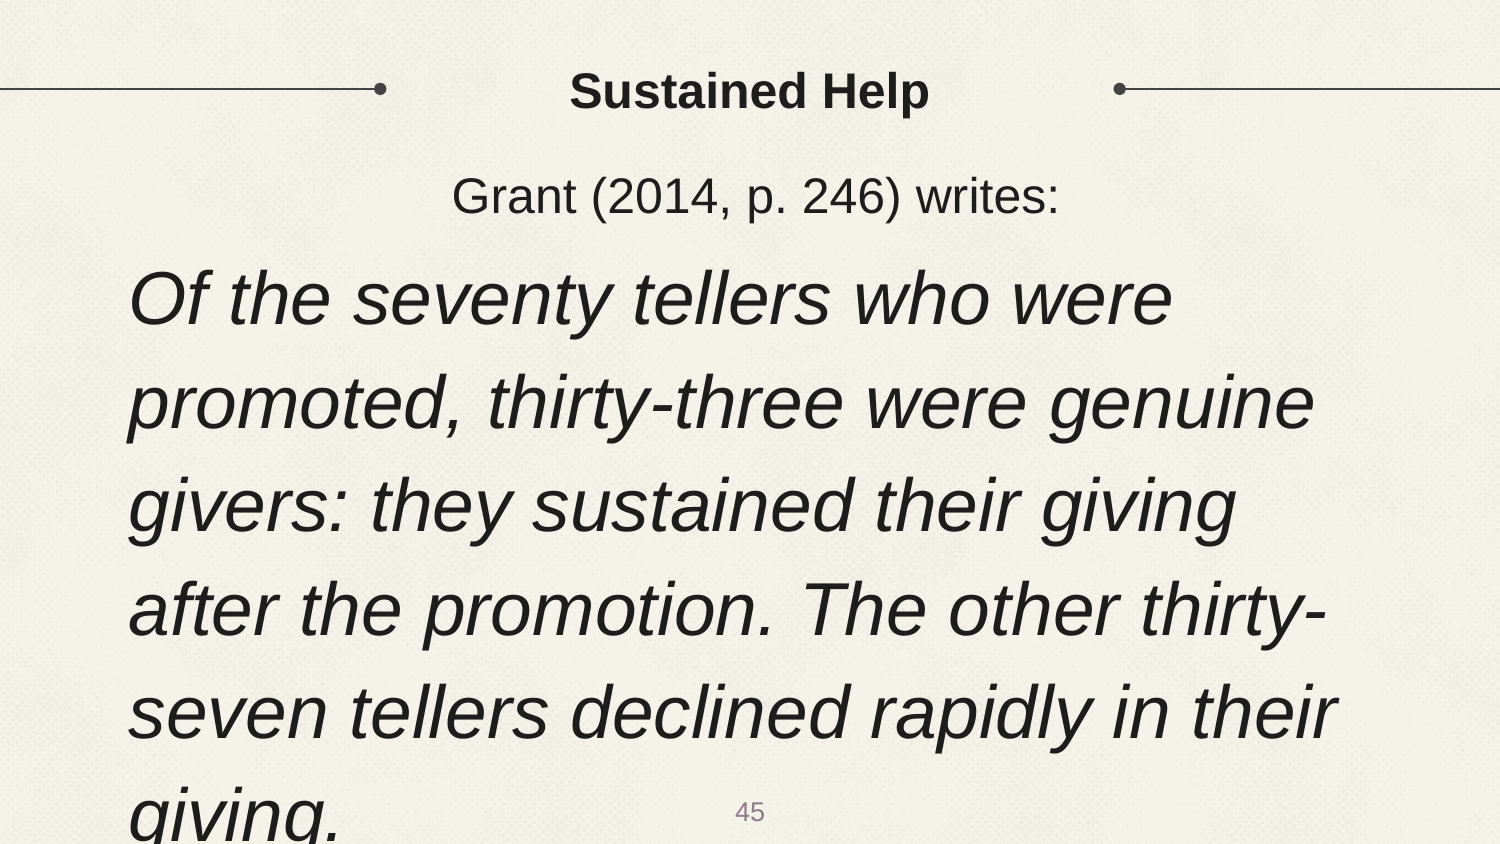

# Sustained Help
Grant (2014, p. 246) writes:
Of the seventy tellers who were promoted, thirty-three were genuine givers: they sustained their giving after the promotion. The other thirty-seven tellers declined rapidly in their giving.

45